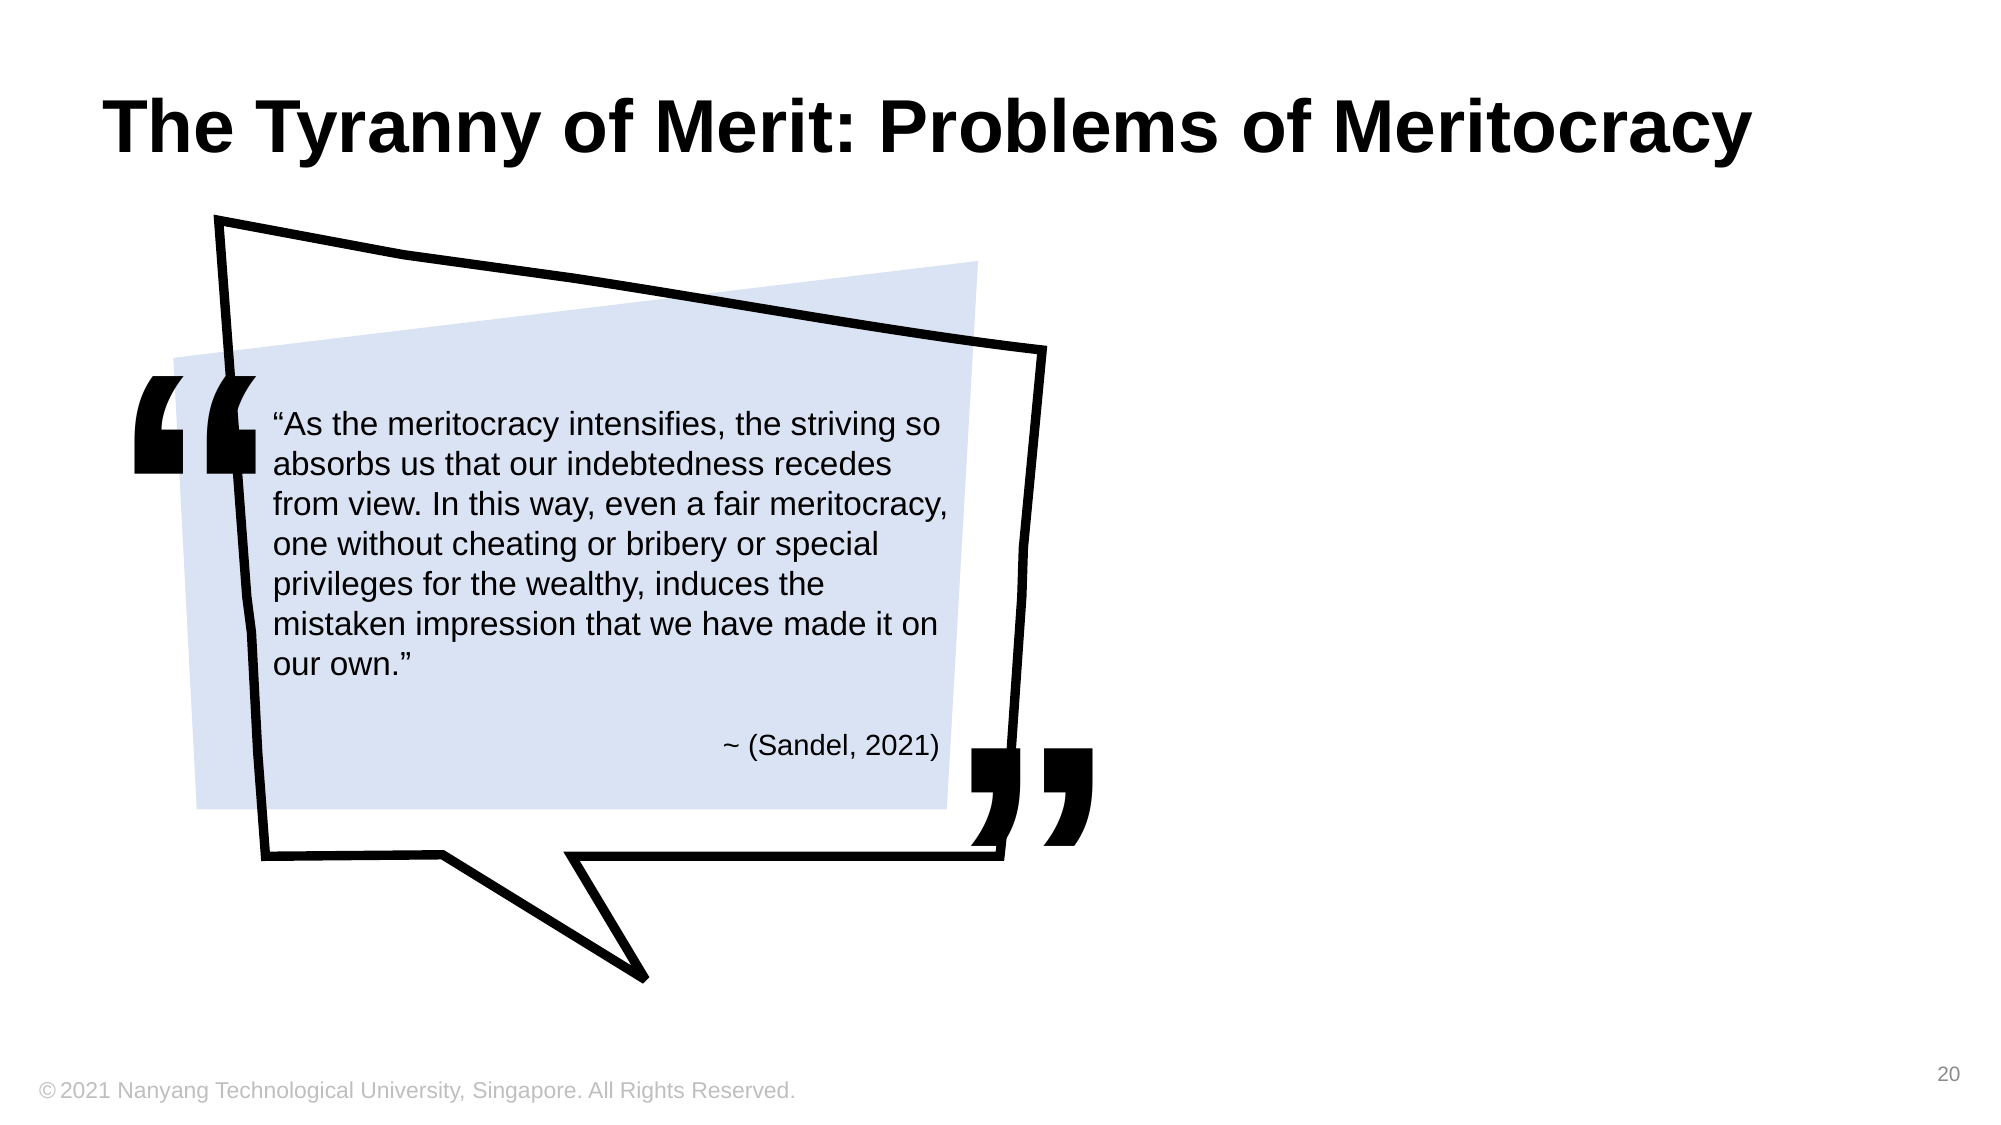

# The Tyranny of Merit: Problems of Meritocracy

“

“As the meritocracy intensifies, the striving so absorbs us that our indebtedness recedes from view. In this way, even a fair meritocracy, one without cheating or bribery or special privileges for the wealthy, induces the mistaken impression that we have made it on our own.”

			~ (Sandel, 2021)
“
20